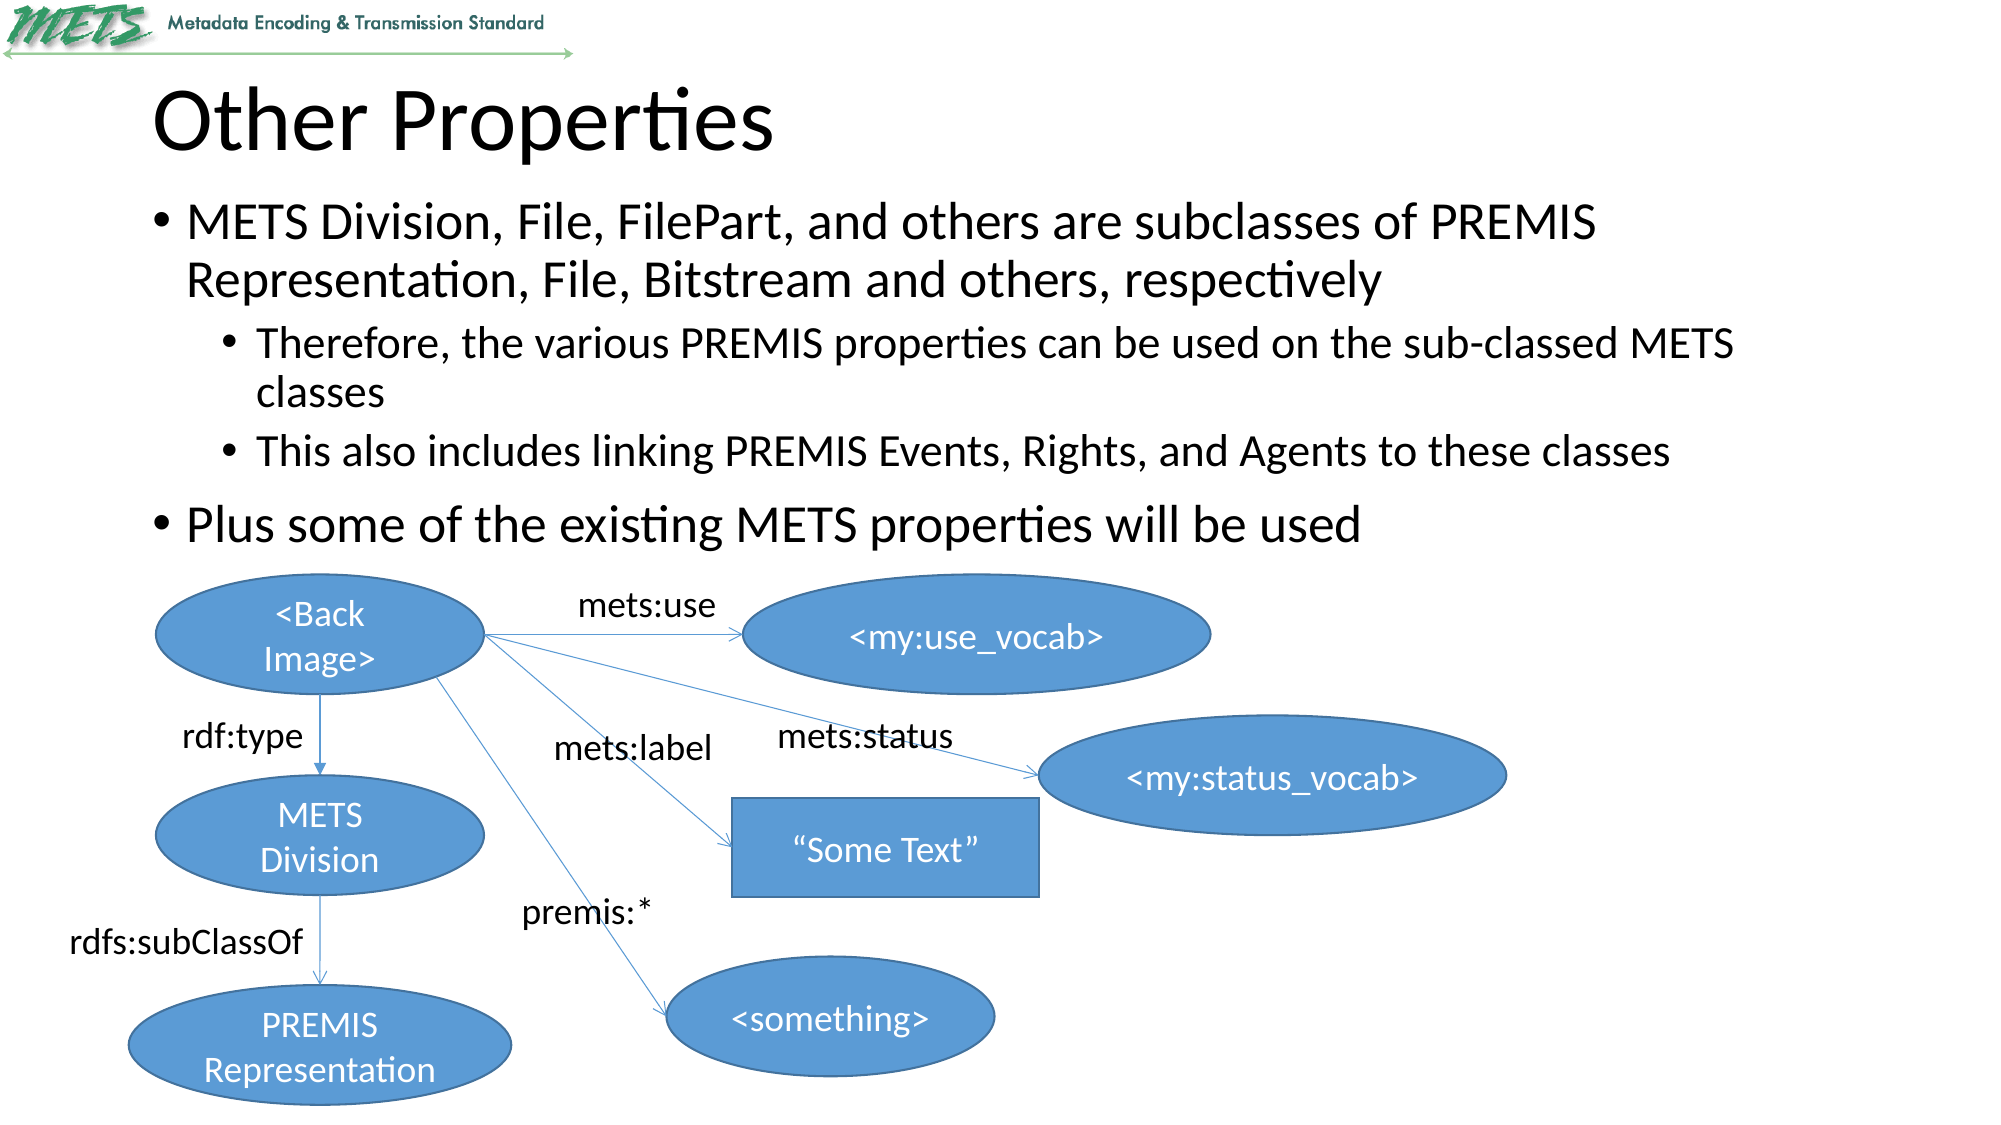

# Other Properties
METS Division, File, FilePart, and others are subclasses of PREMIS Representation, File, Bitstream and others, respectively
Therefore, the various PREMIS properties can be used on the sub-classed METS classes
This also includes linking PREMIS Events, Rights, and Agents to these classes
Plus some of the existing METS properties will be used
mets:use
<Back Image>
<my:use_vocab>
rdf:type
mets:status
mets:label
<my:status_vocab>
METS Division
“Some Text”
premis:*
rdfs:subClassOf
<something>
PREMIS
Representation